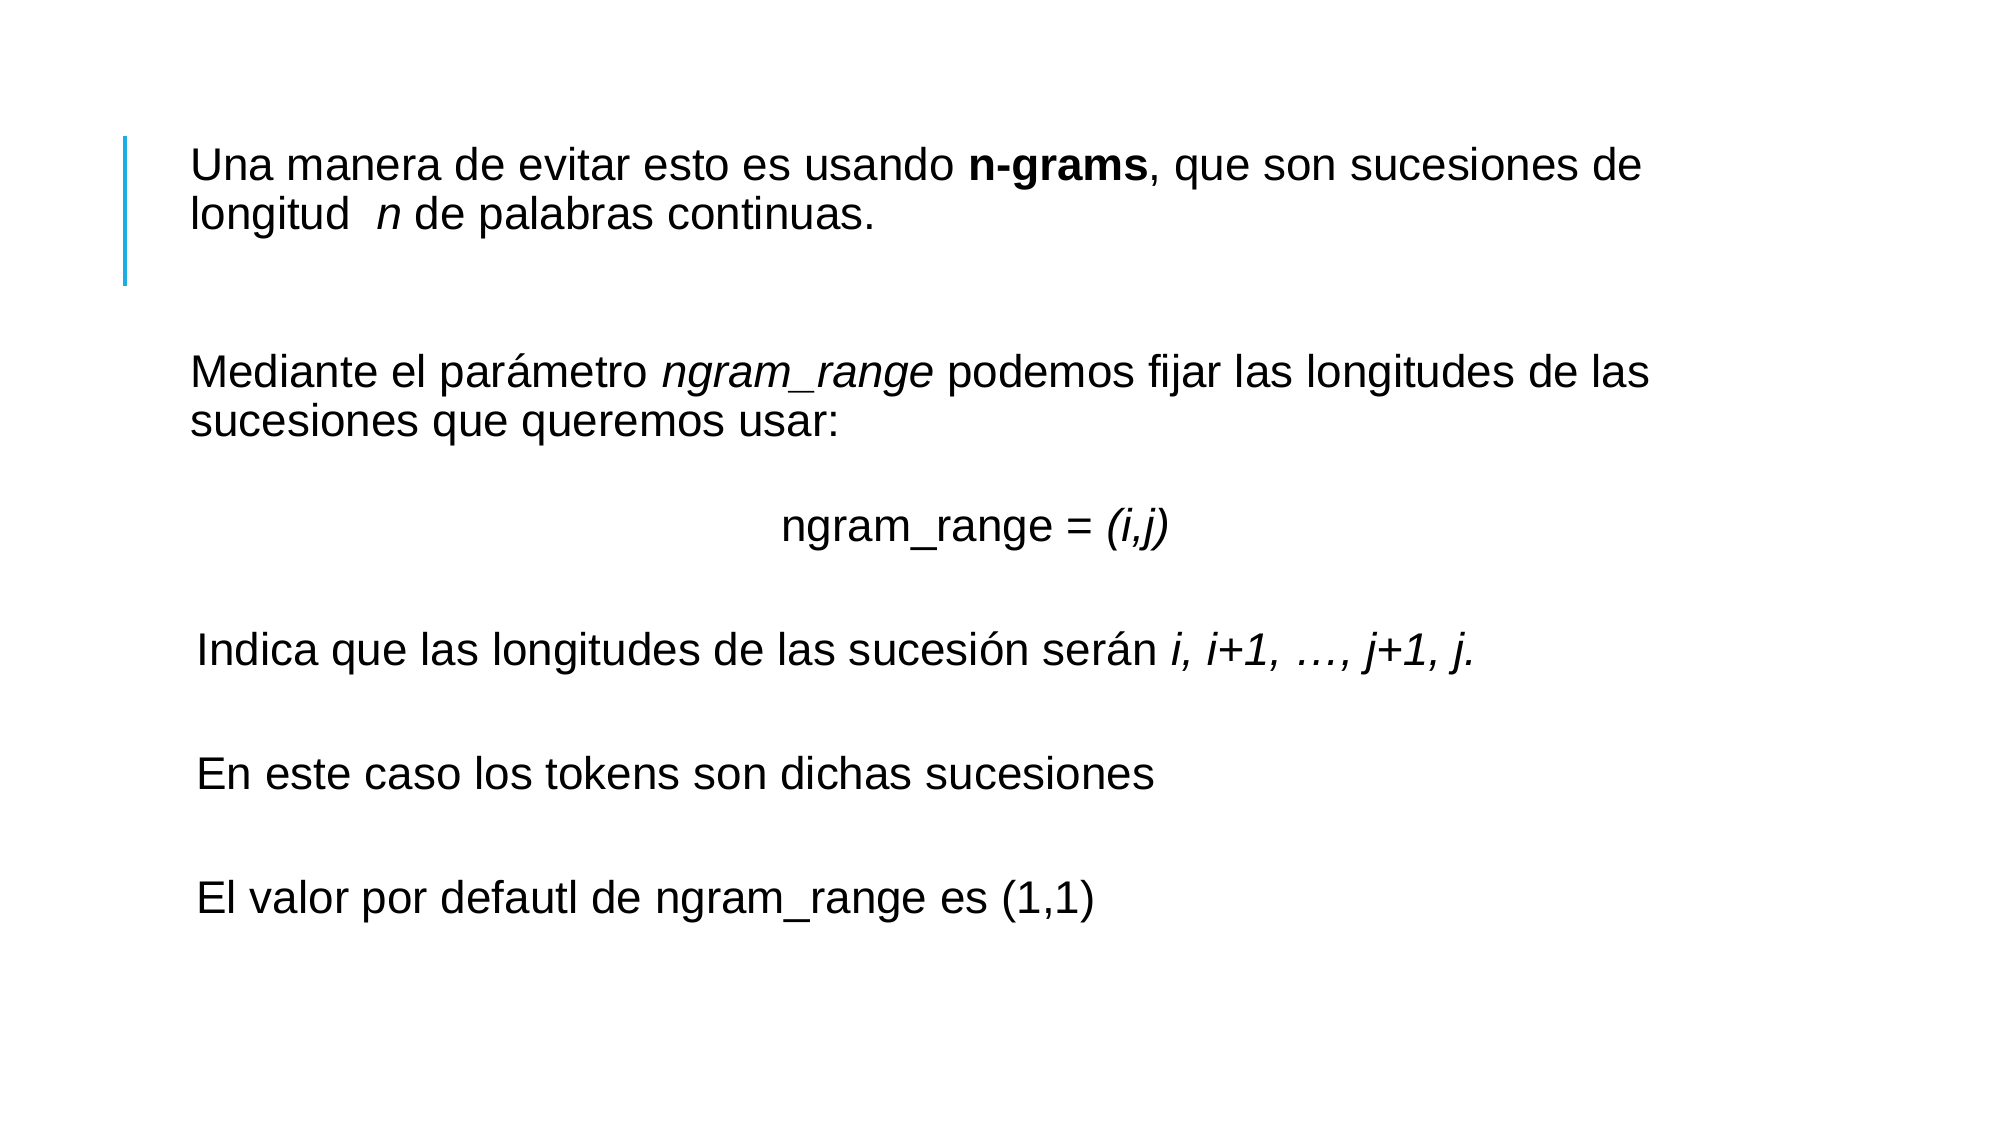

Una manera de evitar esto es usando n-grams, que son sucesiones de longitud  n de palabras continuas.

Mediante el parámetro ngram_range podemos fijar las longitudes de las sucesiones que queremos usar:

ngram_range = (i,j)

Indica que las longitudes de las sucesión serán i, i+1, …, j+1, j.

En este caso los tokens son dichas sucesiones

El valor por defautl de ngram_range es (1,1)